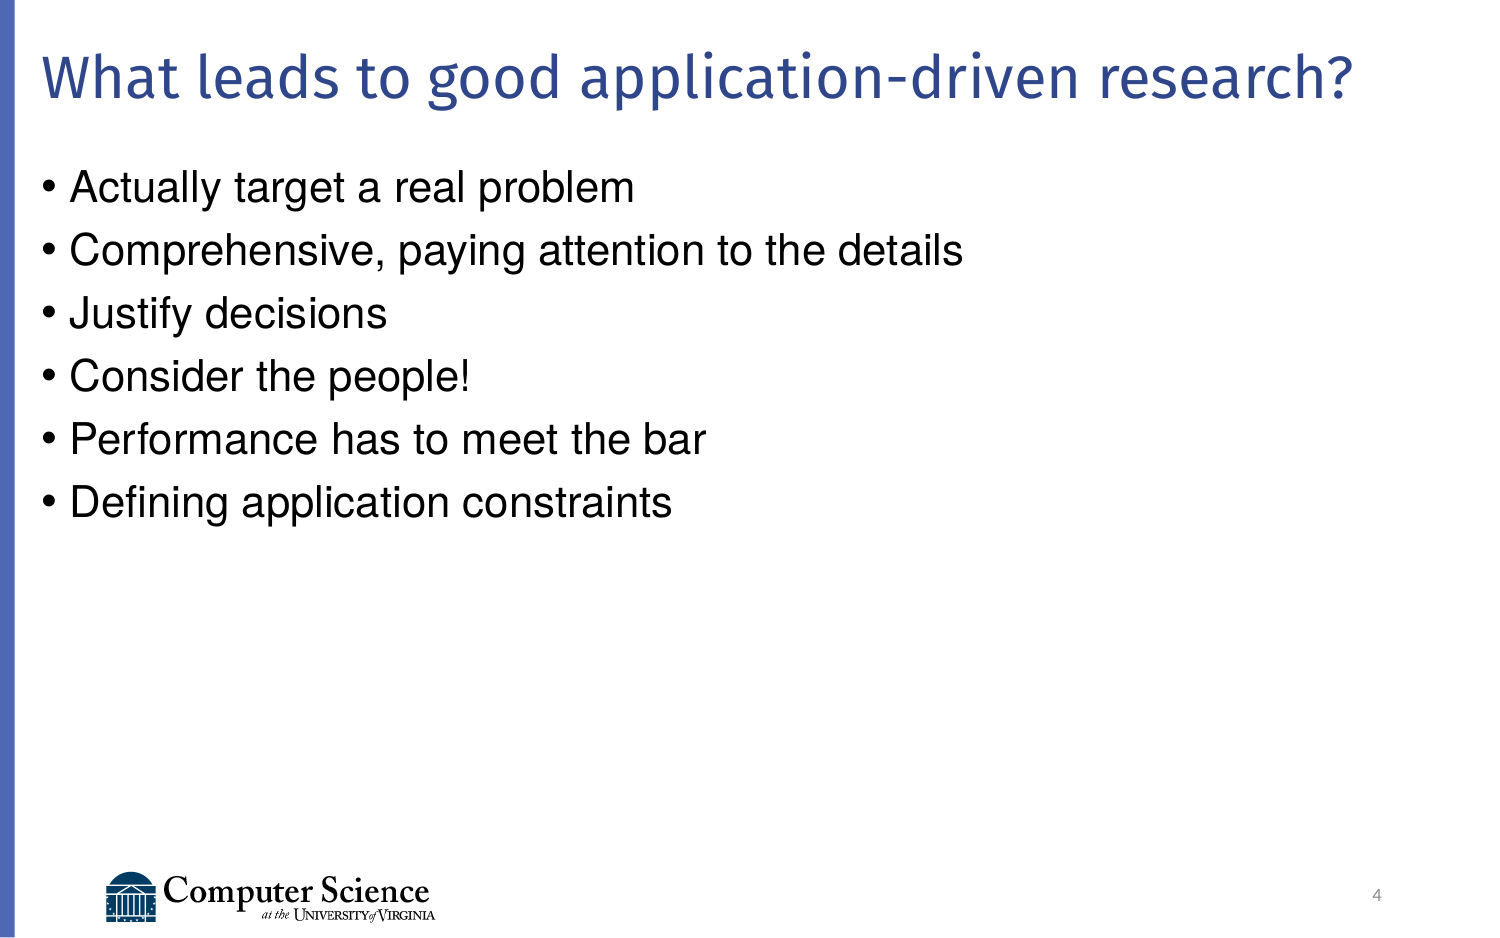

# What leads to good application-driven research?
Actually target a real problem
Comprehensive, paying attention to the details
Justify decisions
Consider the people!
Performance has to meet the bar
Defining application constraints
4